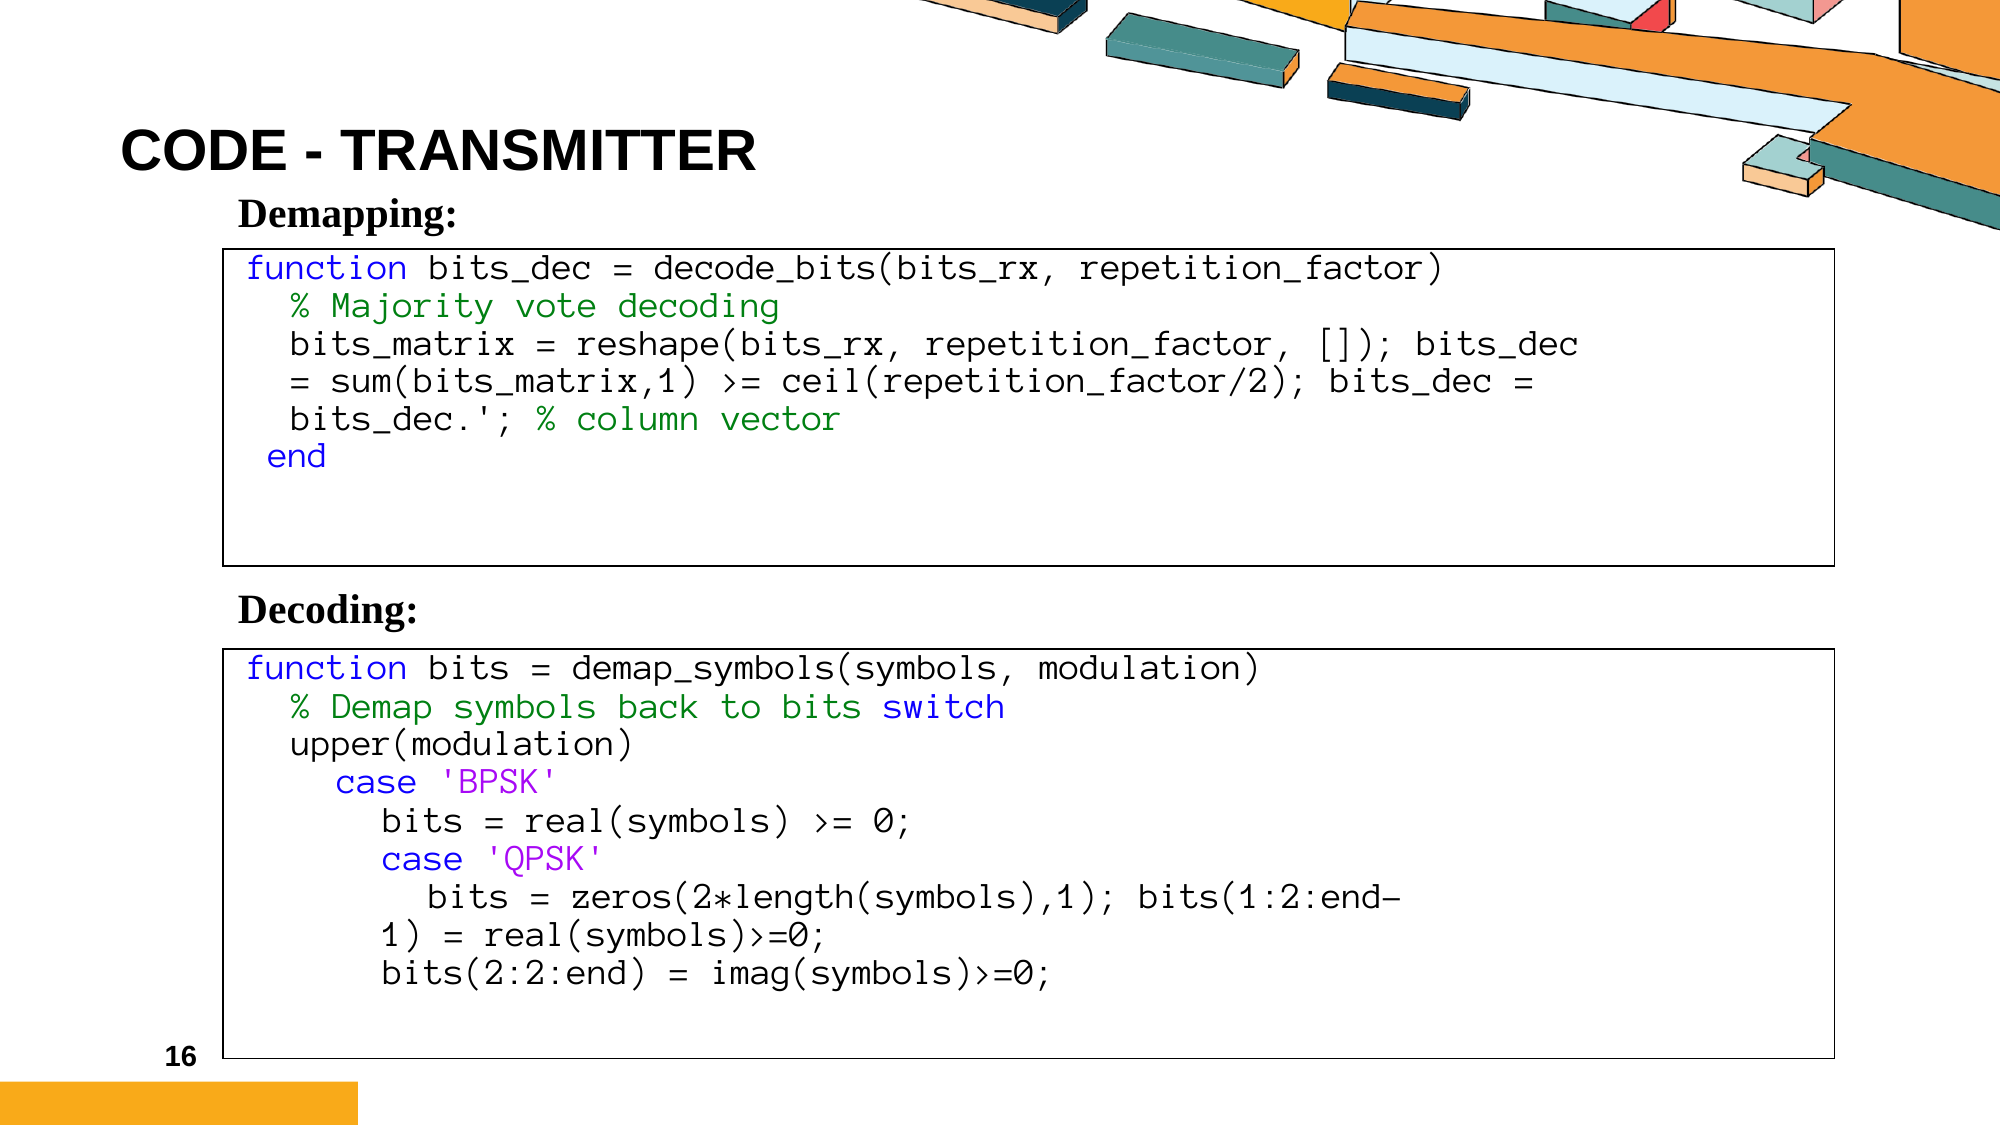

# Code - Transmitter
Demapping:
| function bits\_dec = decode\_bits(bits\_rx, repetition\_factor) % Majority vote decoding bits\_matrix = reshape(bits\_rx, repetition\_factor, []); bits\_dec = sum(bits\_matrix,1) >= ceil(repetition\_factor/2); bits\_dec = bits\_dec.'; % column vector end |
| --- |
Decoding:
| function bits = demap\_symbols(symbols, modulation) % Demap symbols back to bits switch upper(modulation) case 'BPSK' bits = real(symbols) >= 0; case 'QPSK' bits = zeros(2\*length(symbols),1); bits(1:2:end-1) = real(symbols)>=0; bits(2:2:end) = imag(symbols)>=0; |
| --- |
16